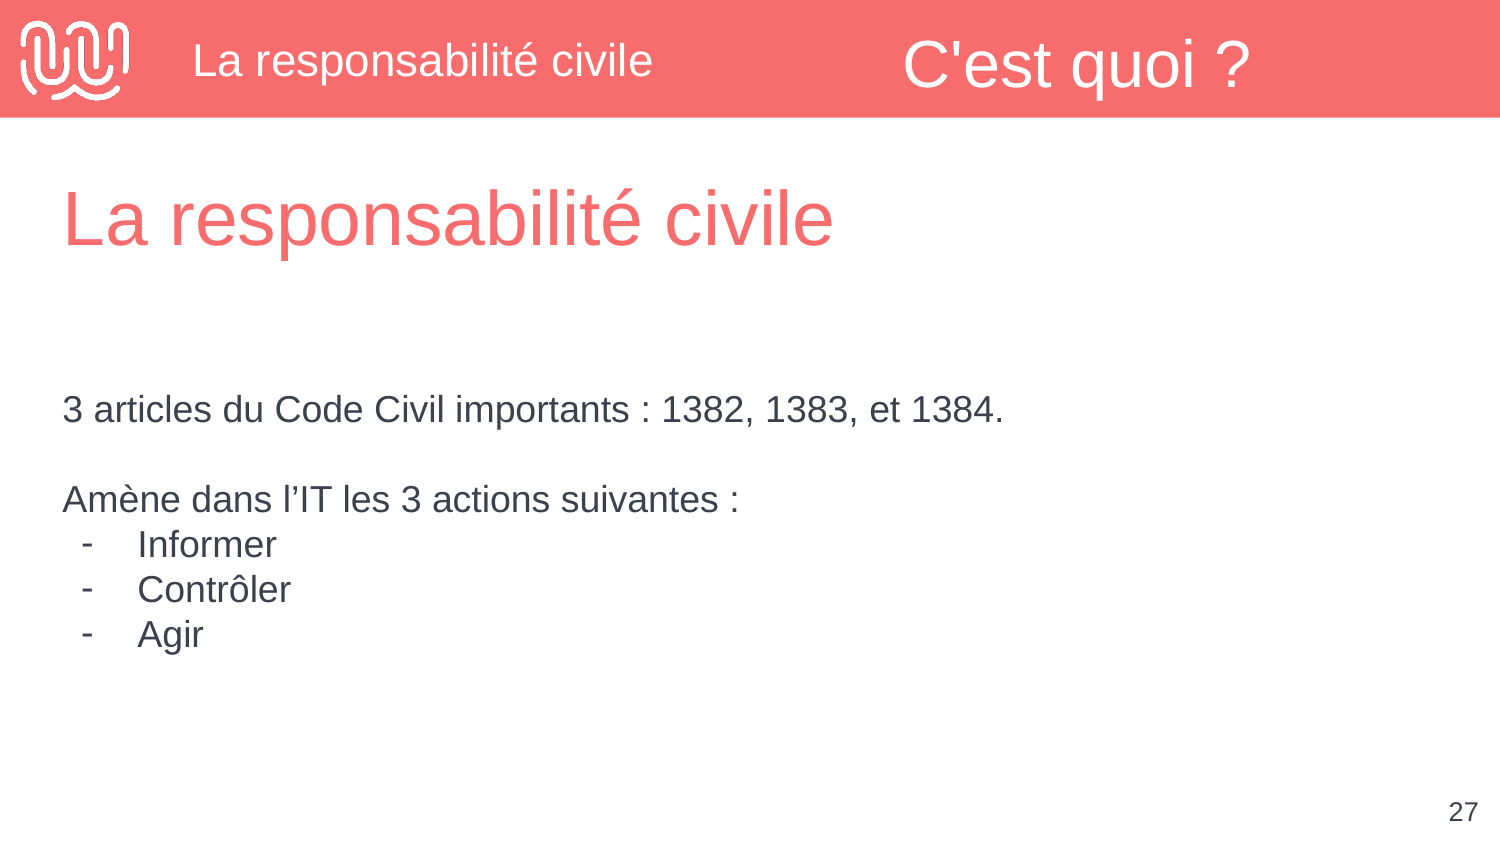

# La responsabilité civile
C'est quoi ?
La responsabilité civile
3 articles du Code Civil importants : 1382, 1383, et 1384.

Amène dans l’IT les 3 actions suivantes :
Informer
Contrôler
Agir
27